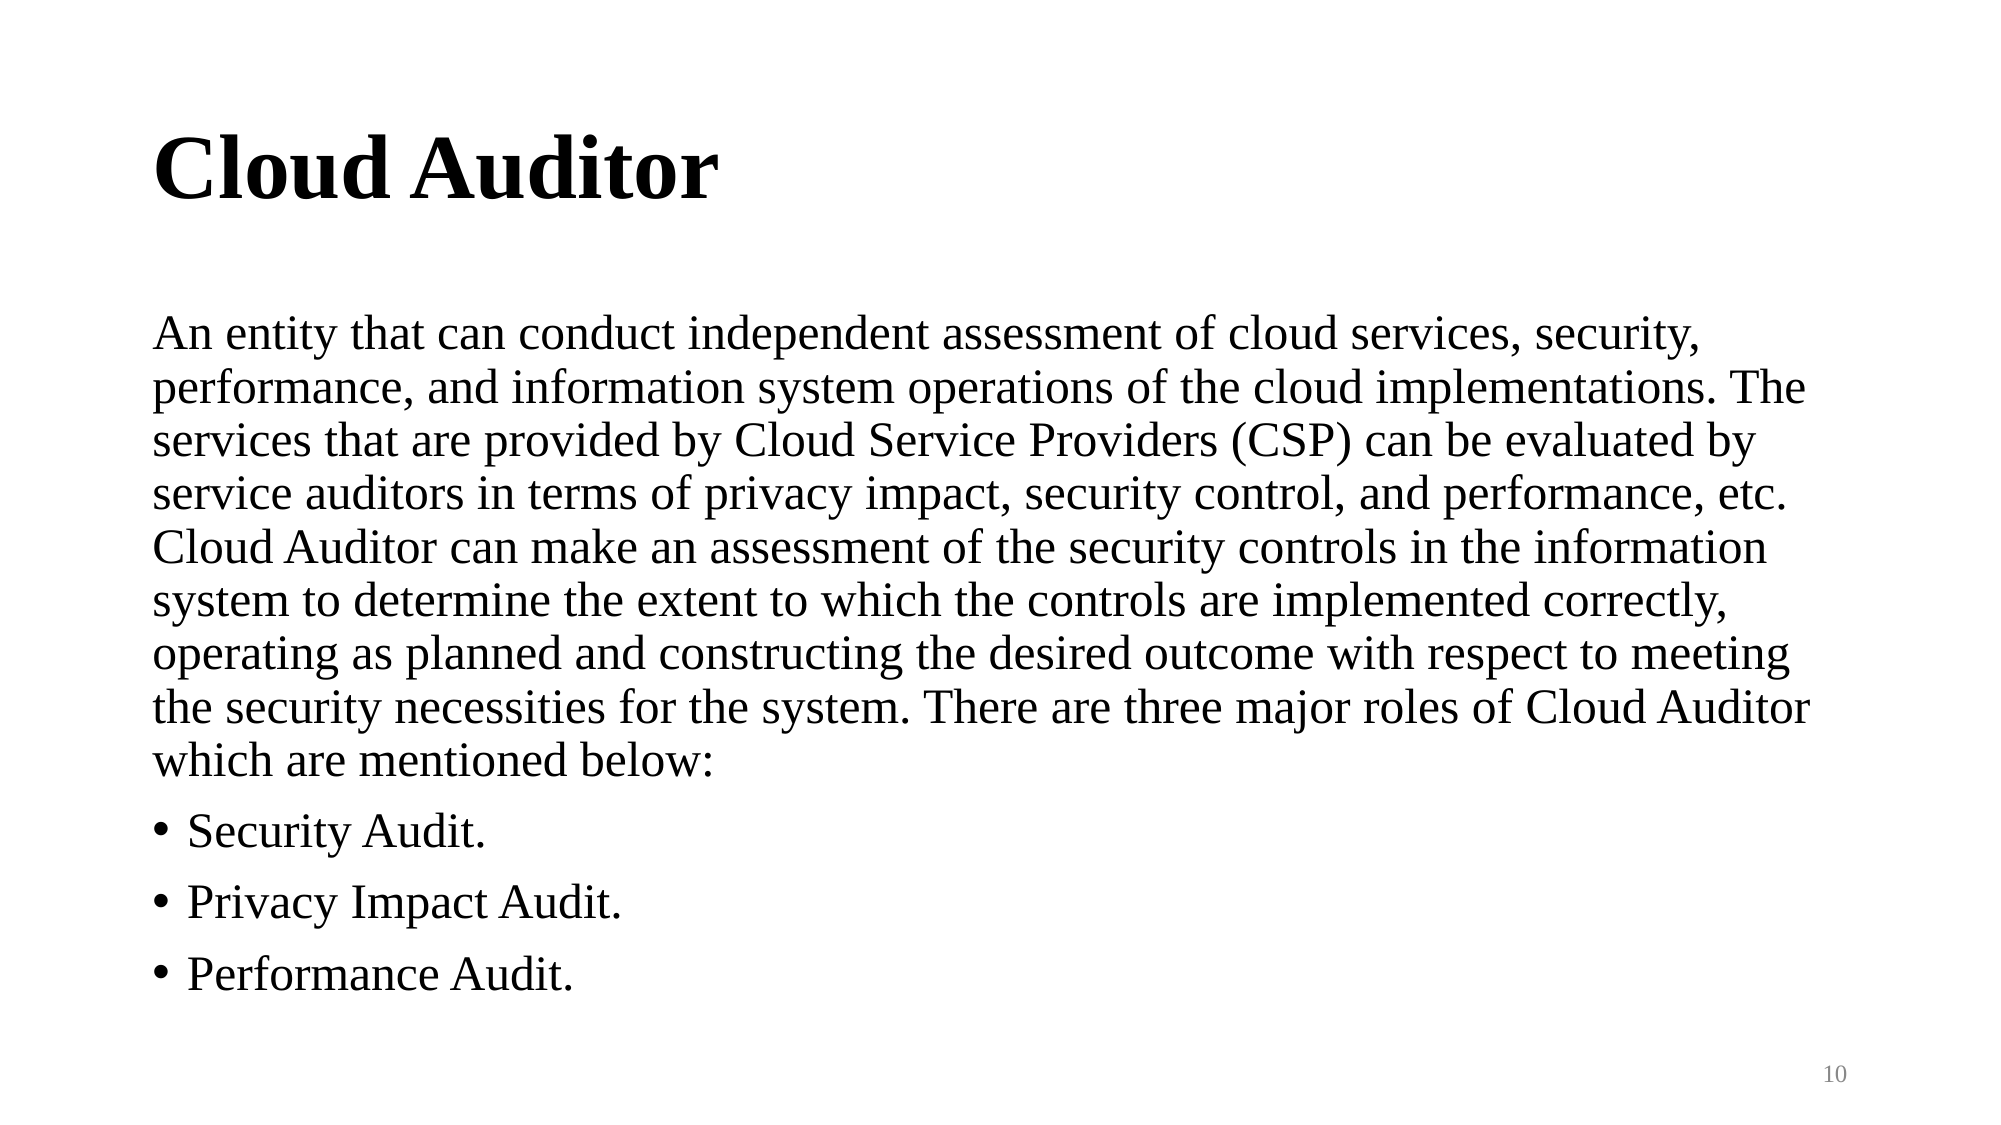

# Cloud Auditor
An entity that can conduct independent assessment of cloud services, security, performance, and information system operations of the cloud implementations. The services that are provided by Cloud Service Providers (CSP) can be evaluated by service auditors in terms of privacy impact, security control, and performance, etc. Cloud Auditor can make an assessment of the security controls in the information system to determine the extent to which the controls are implemented correctly, operating as planned and constructing the desired outcome with respect to meeting the security necessities for the system. There are three major roles of Cloud Auditor which are mentioned below:
Security Audit.
Privacy Impact Audit.
Performance Audit.

10